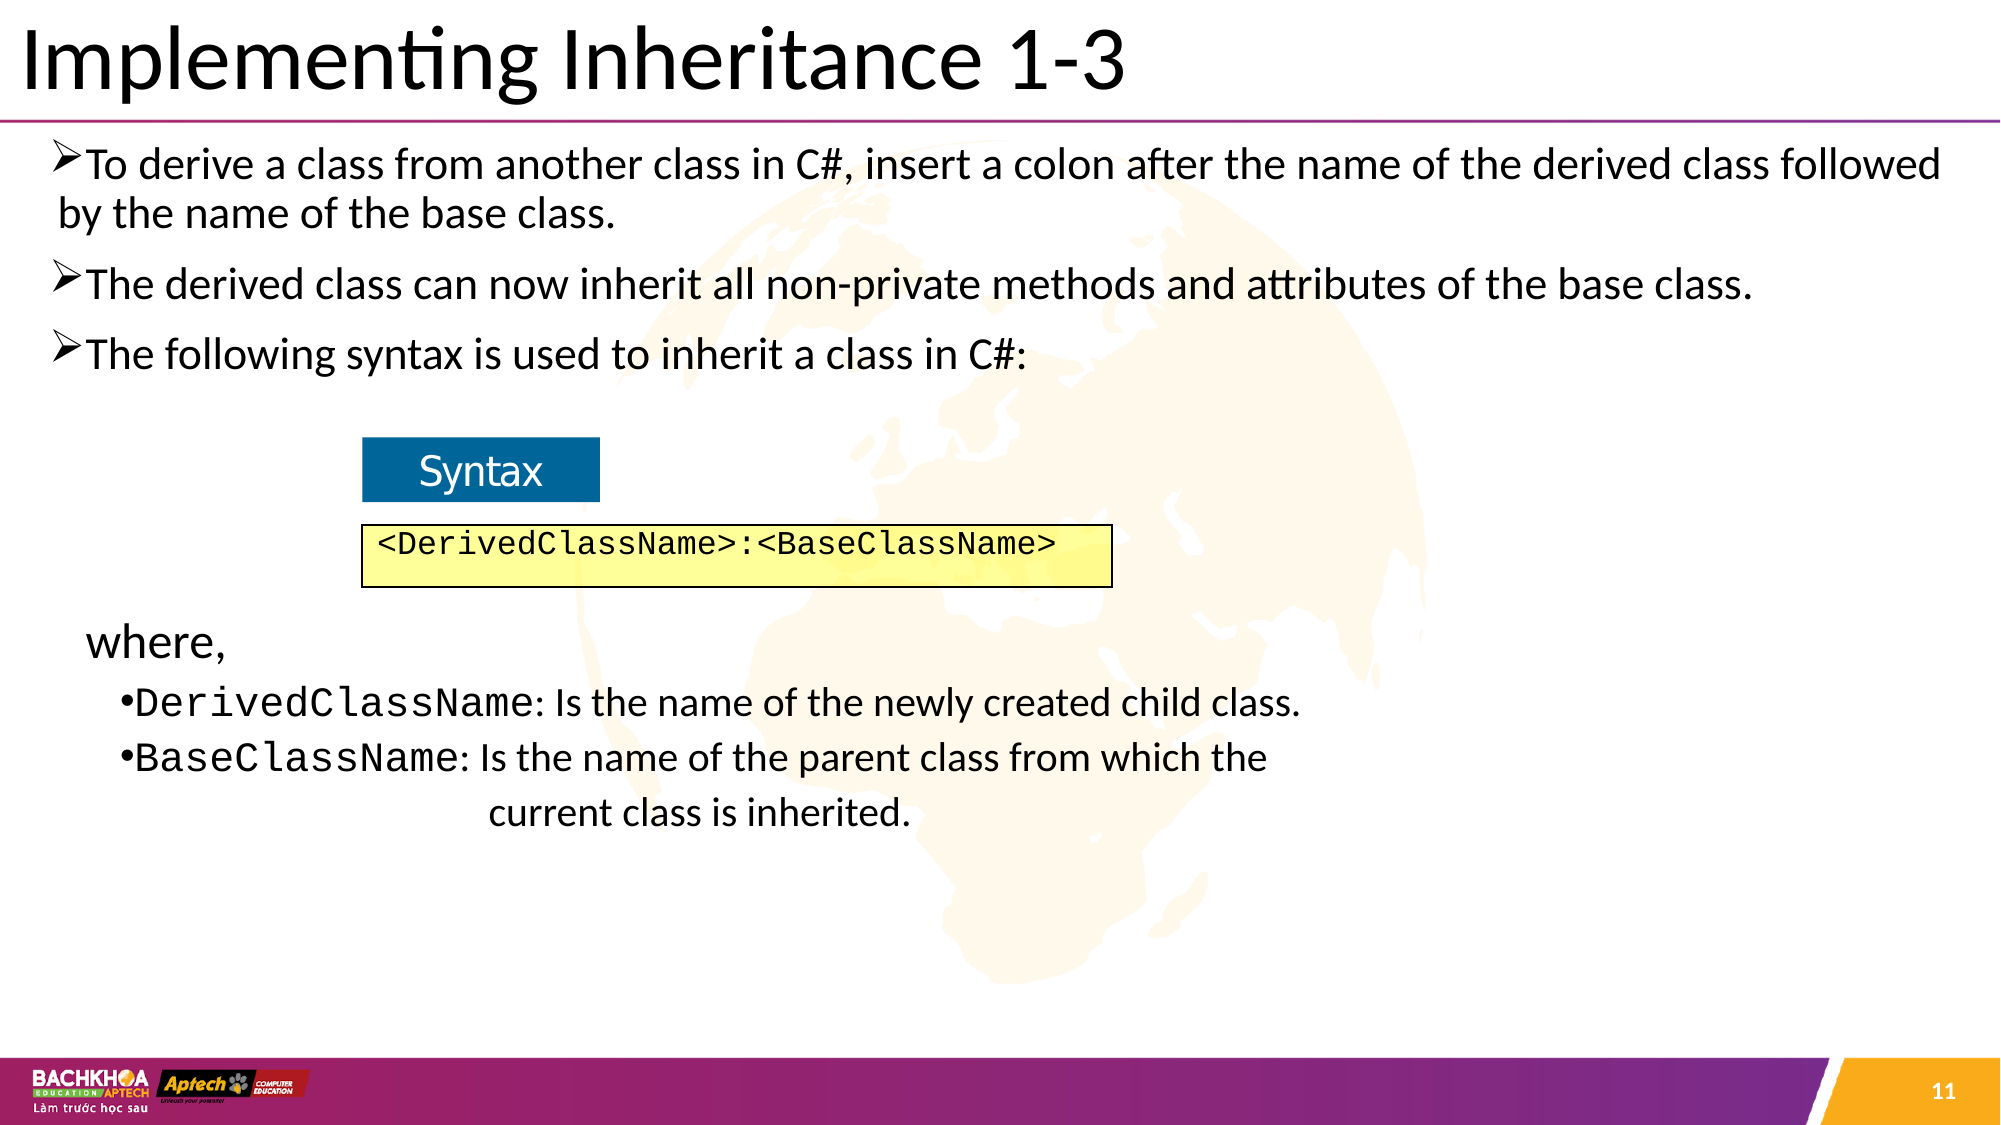

# Implementing Inheritance 1-3
To derive a class from another class in C#, insert a colon after the name of the derived class followed by the name of the base class.
The derived class can now inherit all non-private methods and attributes of the base class.
The following syntax is used to inherit a class in C#:

where,
DerivedClassName: Is the name of the newly created child class.
BaseClassName: Is the name of the parent class from which the
current class is inherited.
Syntax
<DerivedClassName>:<BaseClassName>
11